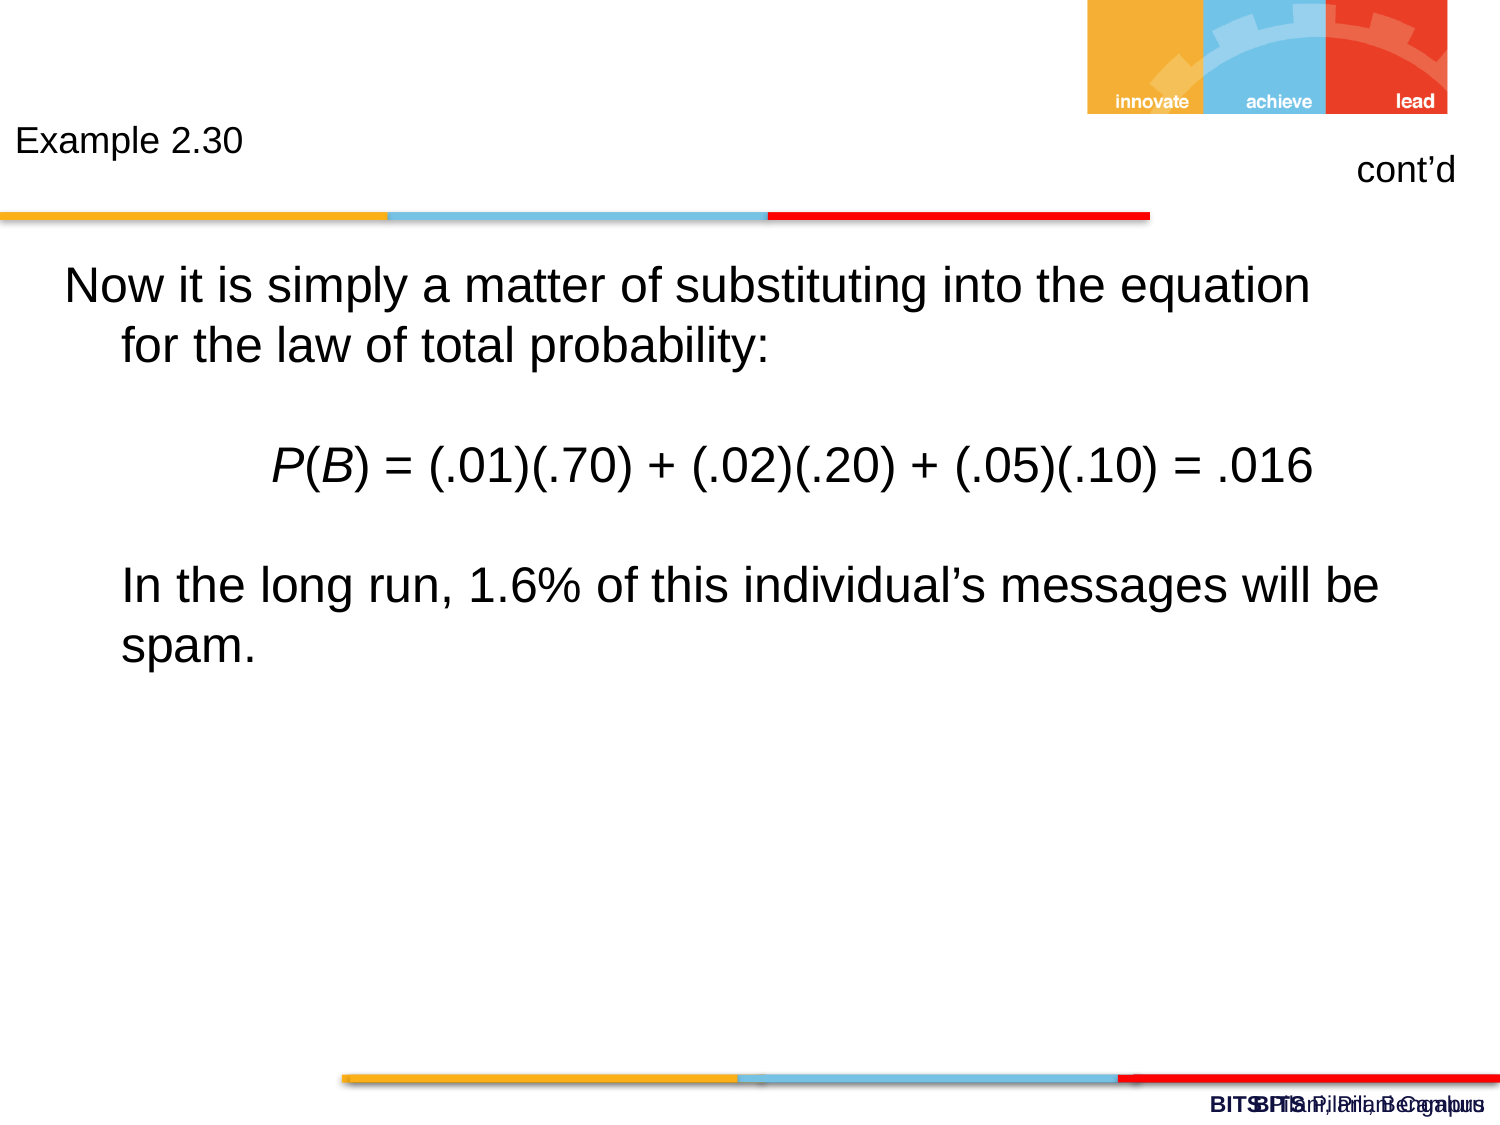

Example 2.30
cont’d
Now it is simply a matter of substituting into the equation for the law of total probability:
	P(B) = (.01)(.70) + (.02)(.20) + (.05)(.10) = .016
In the long run, 1.6% of this individual’s messages will be spam.